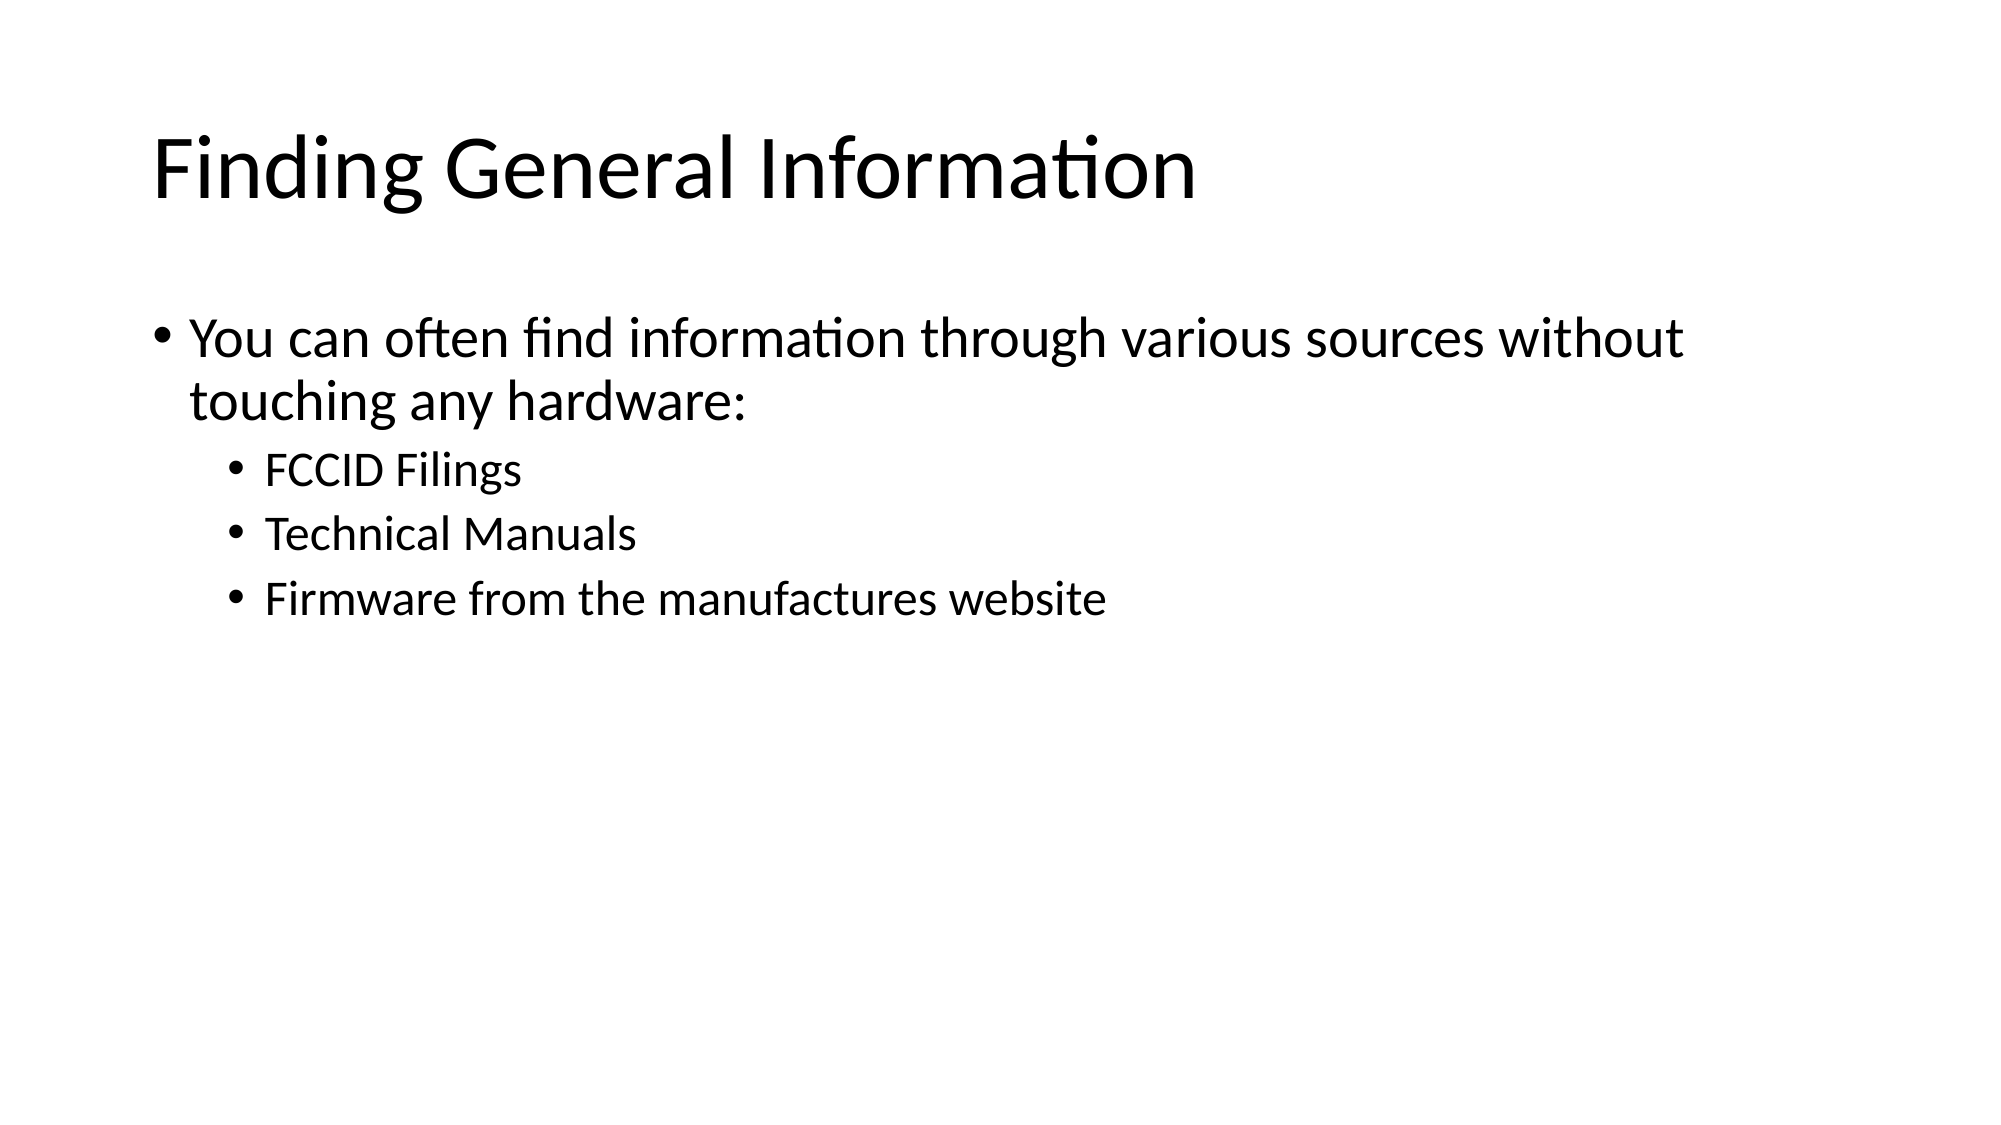

# Finding General Information
You can often find information through various sources without touching any hardware:
FCCID Filings
Technical Manuals
Firmware from the manufactures website